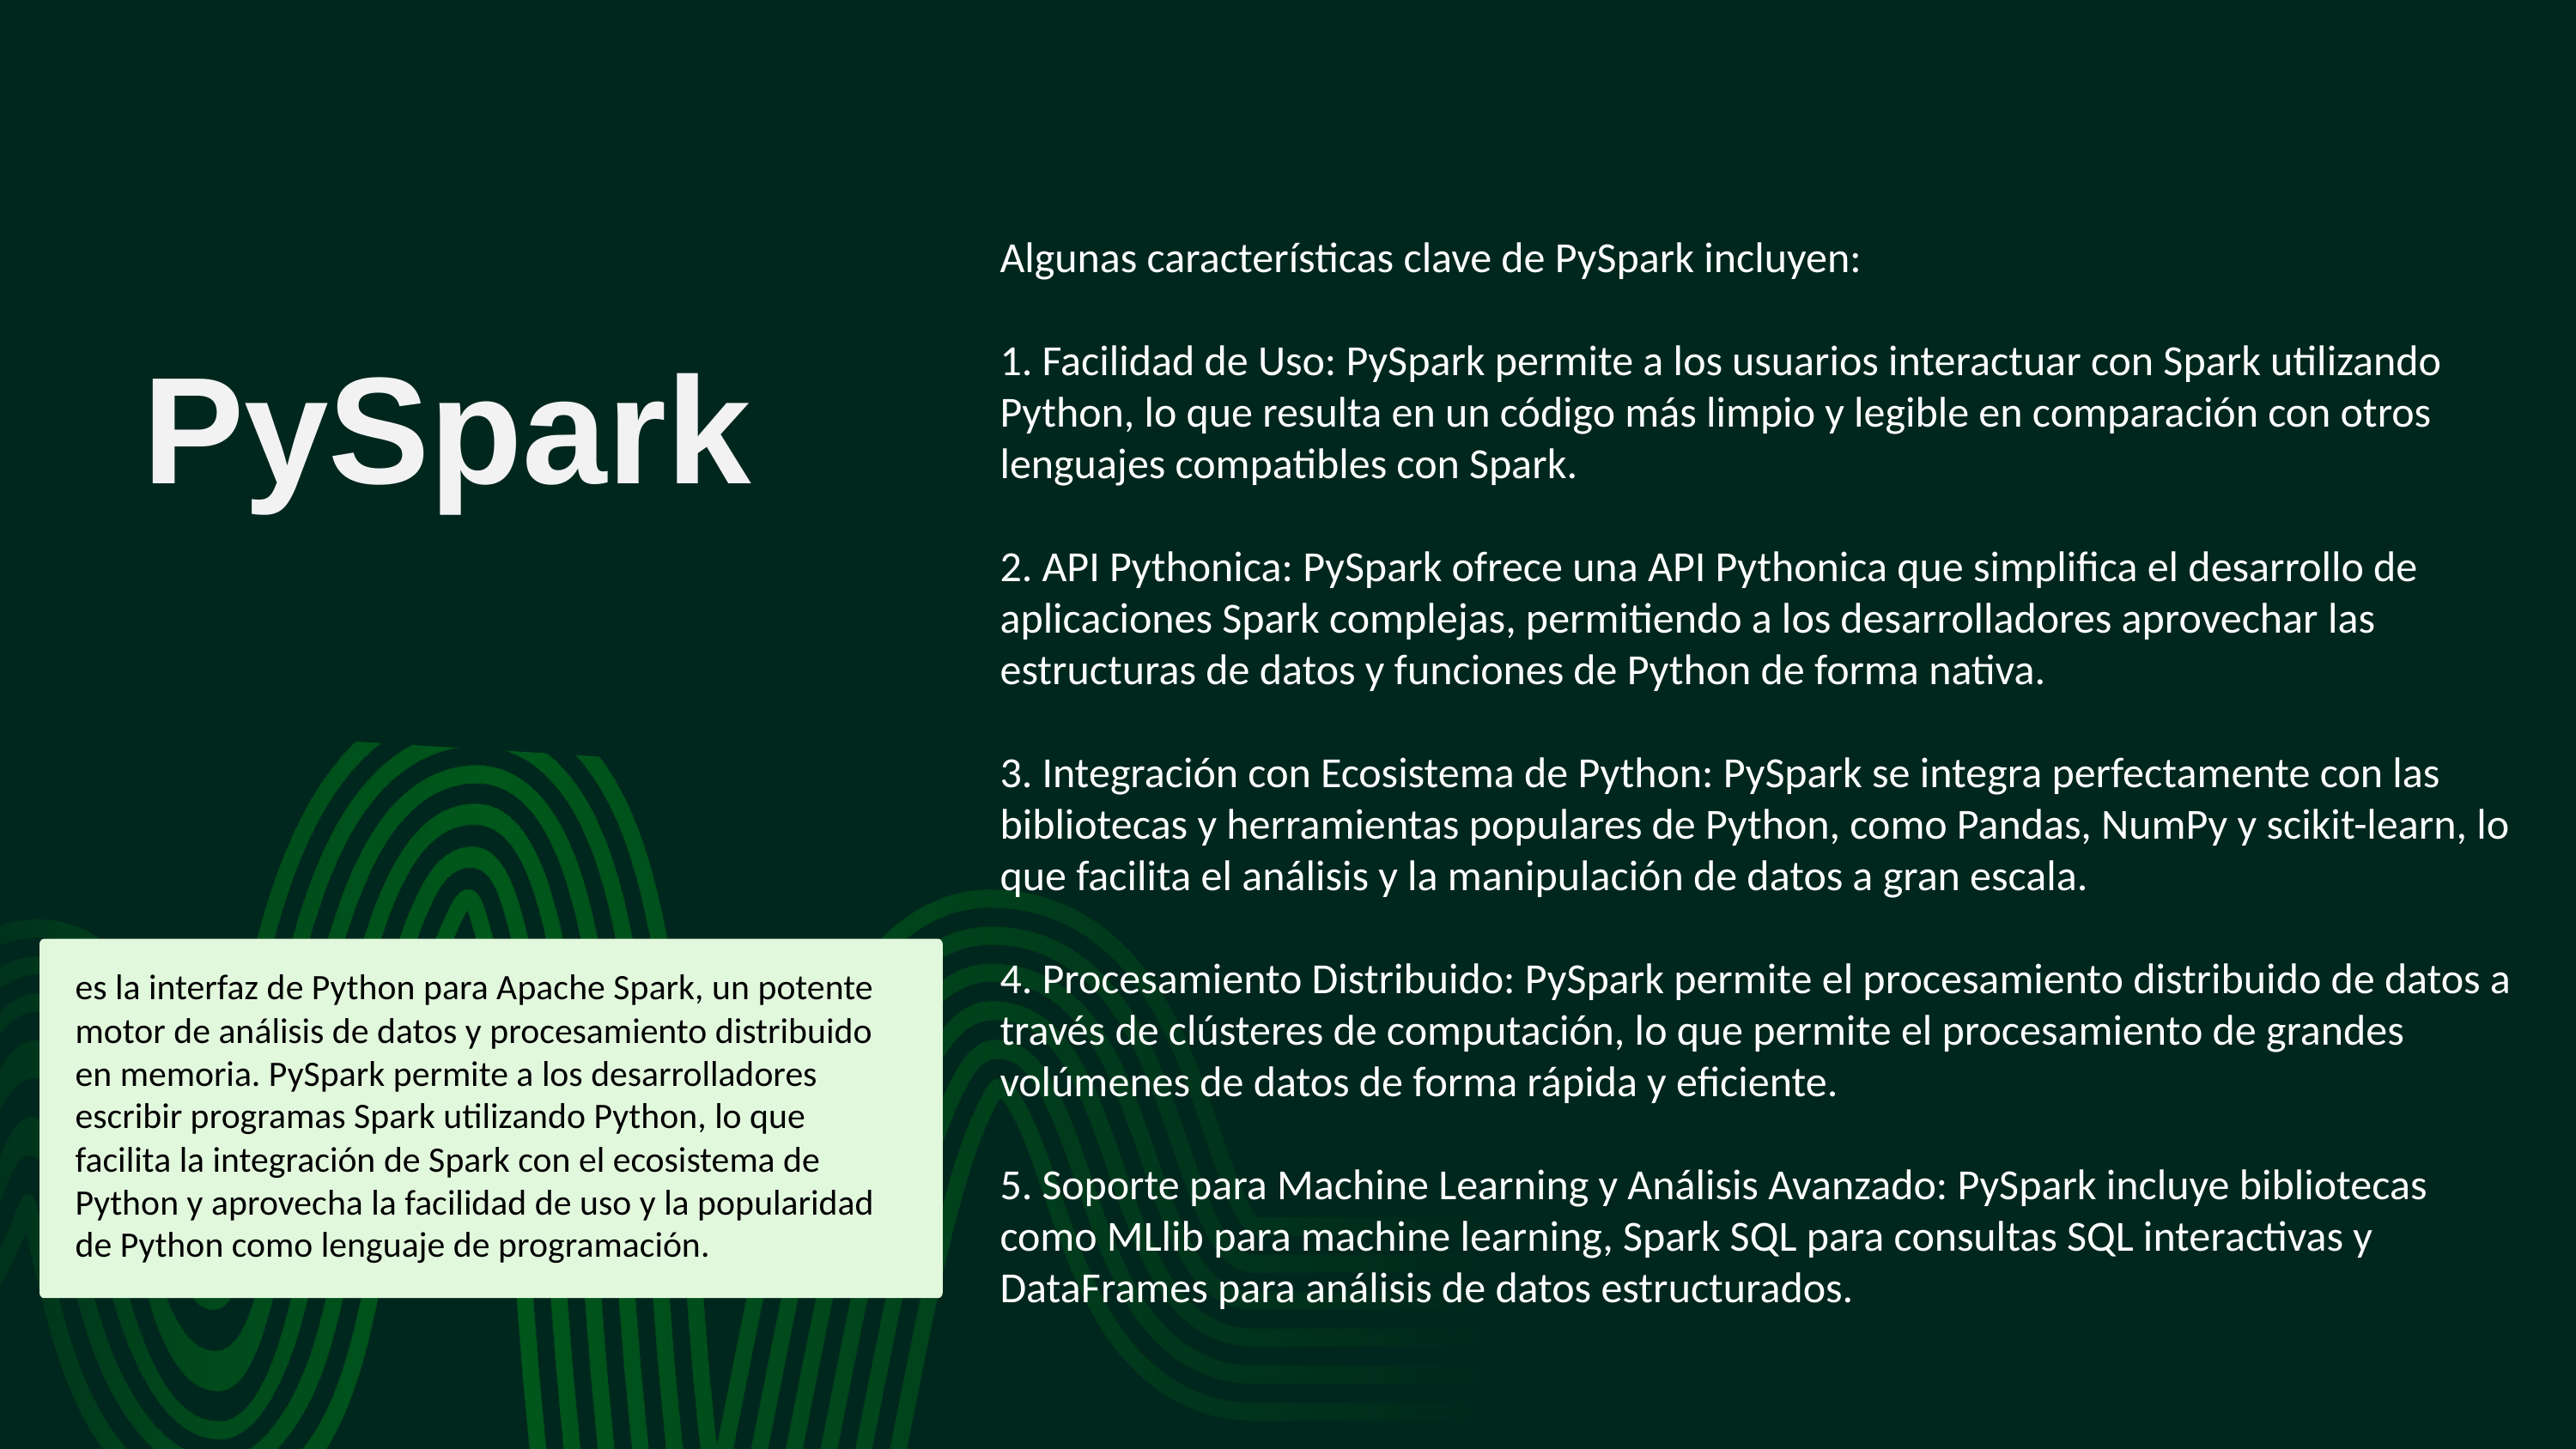

Algunas características clave de PySpark incluyen:

1. Facilidad de Uso: PySpark permite a los usuarios interactuar con Spark utilizando Python, lo que resulta en un código más limpio y legible en comparación con otros lenguajes compatibles con Spark.

2. API Pythonica: PySpark ofrece una API Pythonica que simplifica el desarrollo de aplicaciones Spark complejas, permitiendo a los desarrolladores aprovechar las estructuras de datos y funciones de Python de forma nativa.

3. Integración con Ecosistema de Python: PySpark se integra perfectamente con las bibliotecas y herramientas populares de Python, como Pandas, NumPy y scikit-learn, lo que facilita el análisis y la manipulación de datos a gran escala.

4. Procesamiento Distribuido: PySpark permite el procesamiento distribuido de datos a través de clústeres de computación, lo que permite el procesamiento de grandes volúmenes de datos de forma rápida y eficiente.

5. Soporte para Machine Learning y Análisis Avanzado: PySpark incluye bibliotecas como MLlib para machine learning, Spark SQL para consultas SQL interactivas y DataFrames para análisis de datos estructurados.

PySpark

es la interfaz de Python para Apache Spark, un potente motor de análisis de datos y procesamiento distribuido en memoria. PySpark permite a los desarrolladores escribir programas Spark utilizando Python, lo que facilita la integración de Spark con el ecosistema de Python y aprovecha la facilidad de uso y la popularidad de Python como lenguaje de programación.